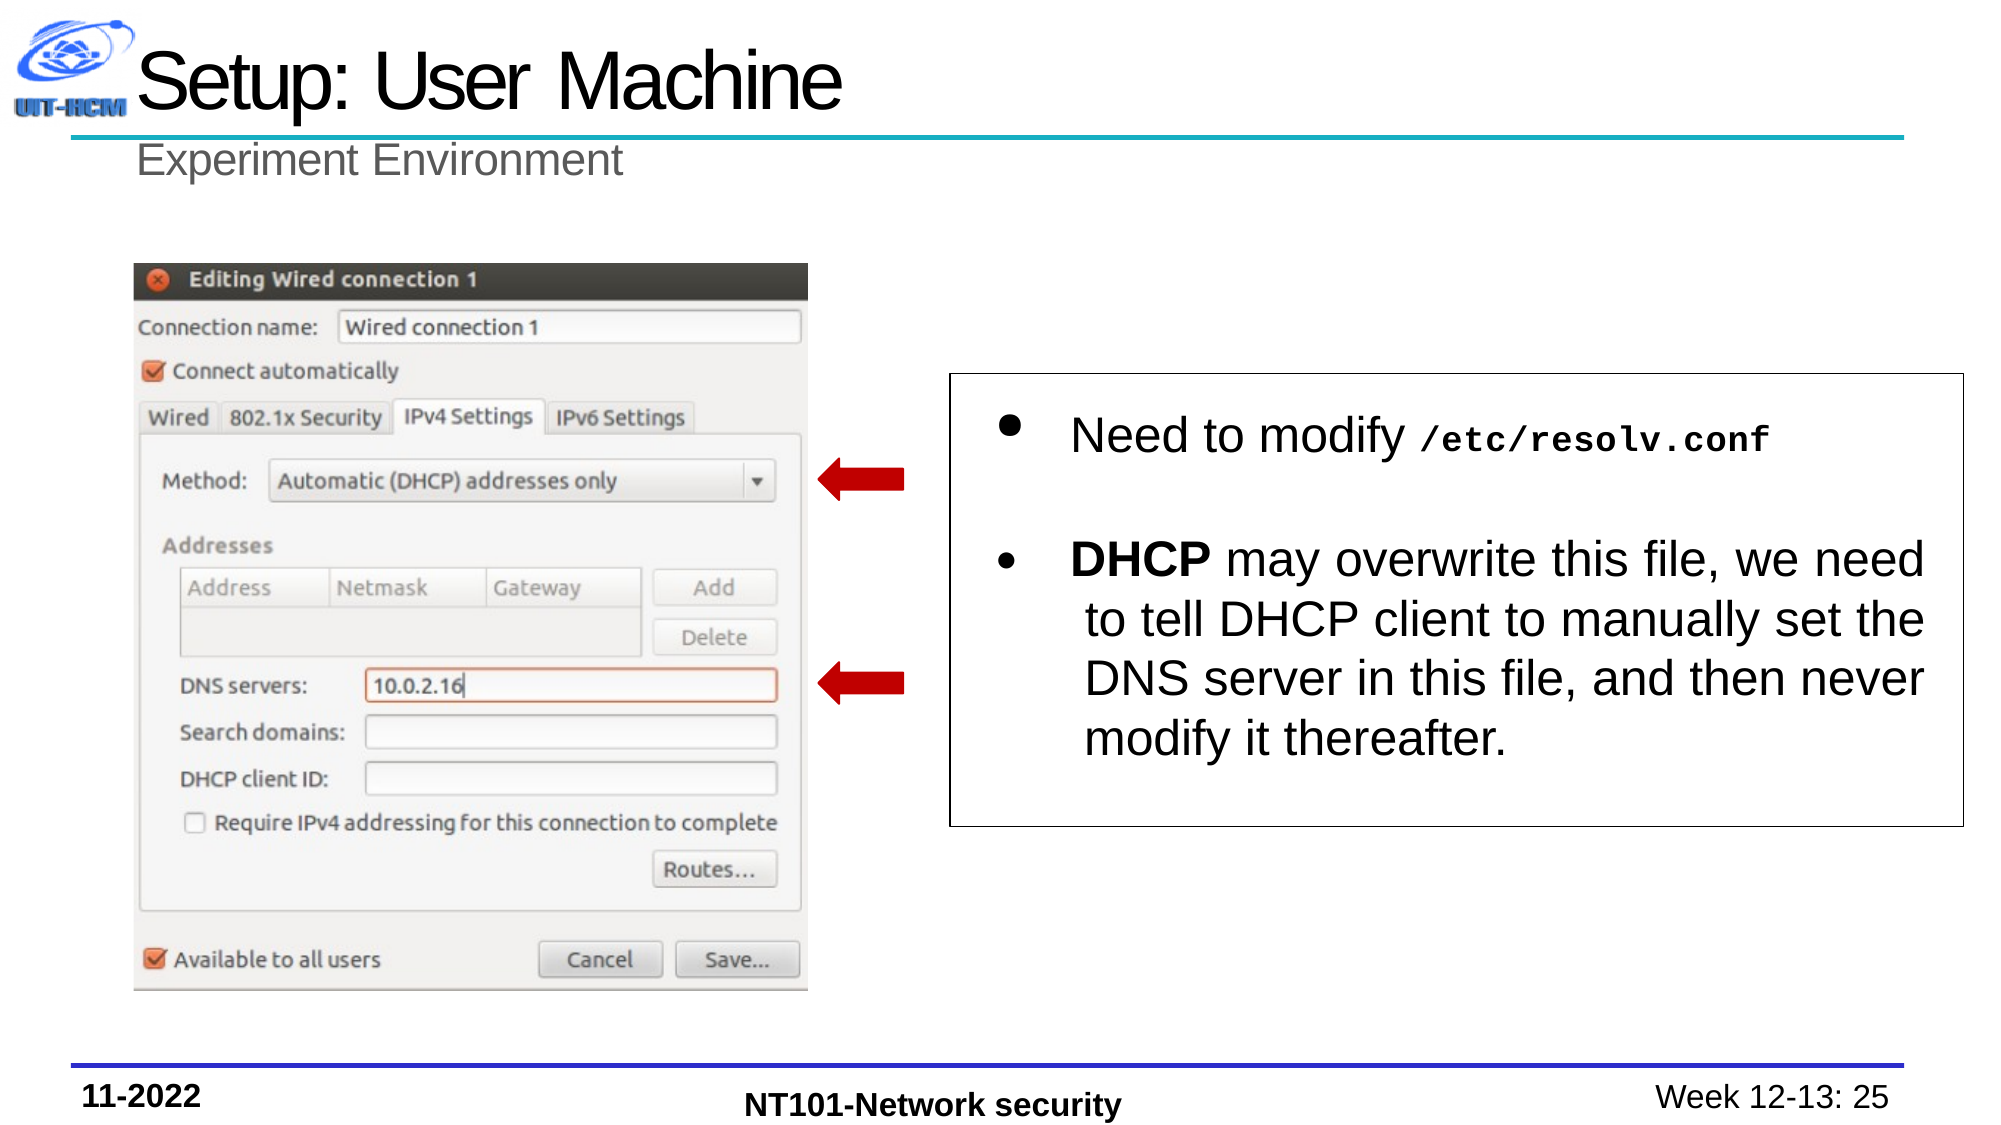

# Setup: User Machine
Experiment Environment

Need to modify /etc/resolv.conf

DHCP may overwrite this file, we need  to tell DHCP client to manually set the  DNS server in this file, and then never  modify it thereafter.